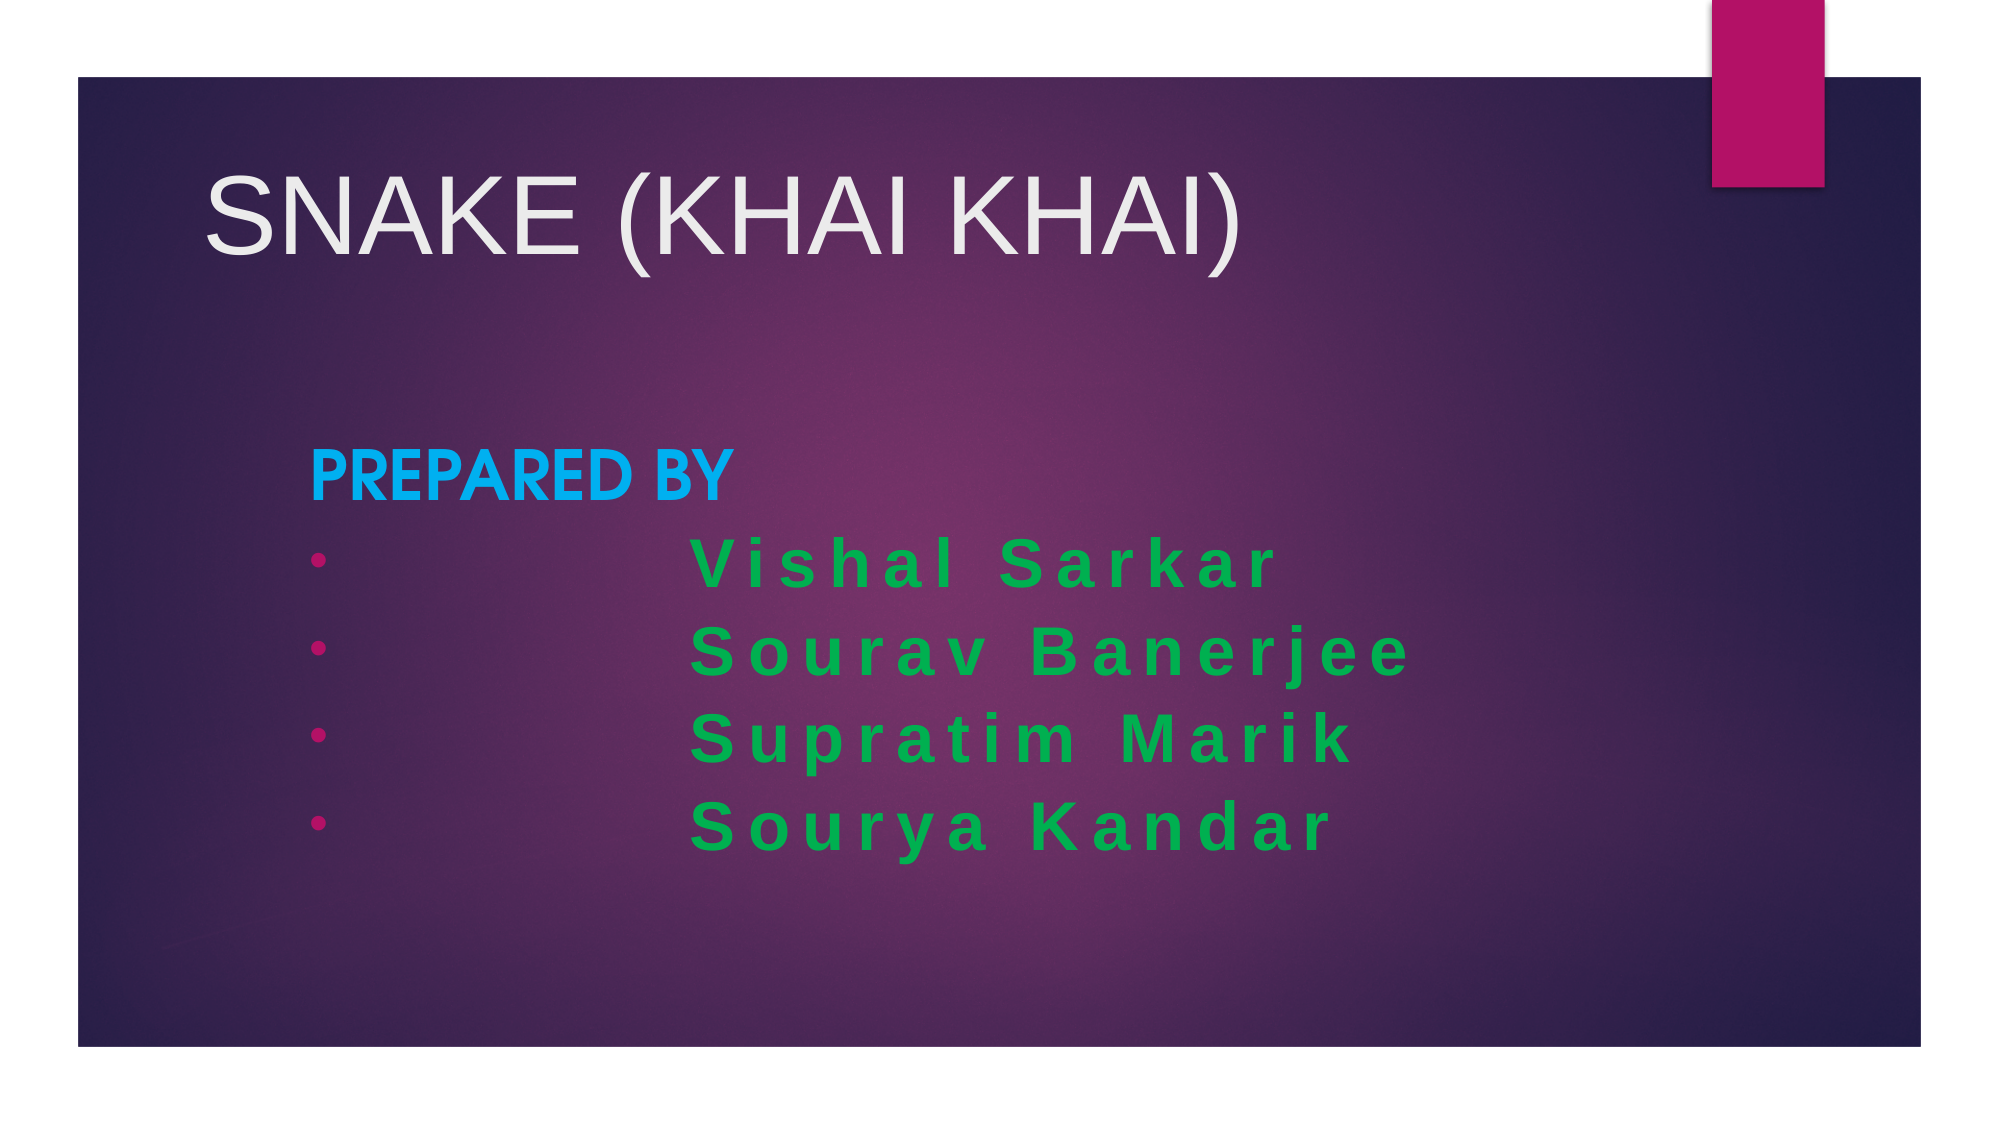

# SNAKE (KHAI KHAI)
prepared by
Vishal Sarkar
Sourav Banerjee
Supratim Marik
Sourya Kandar